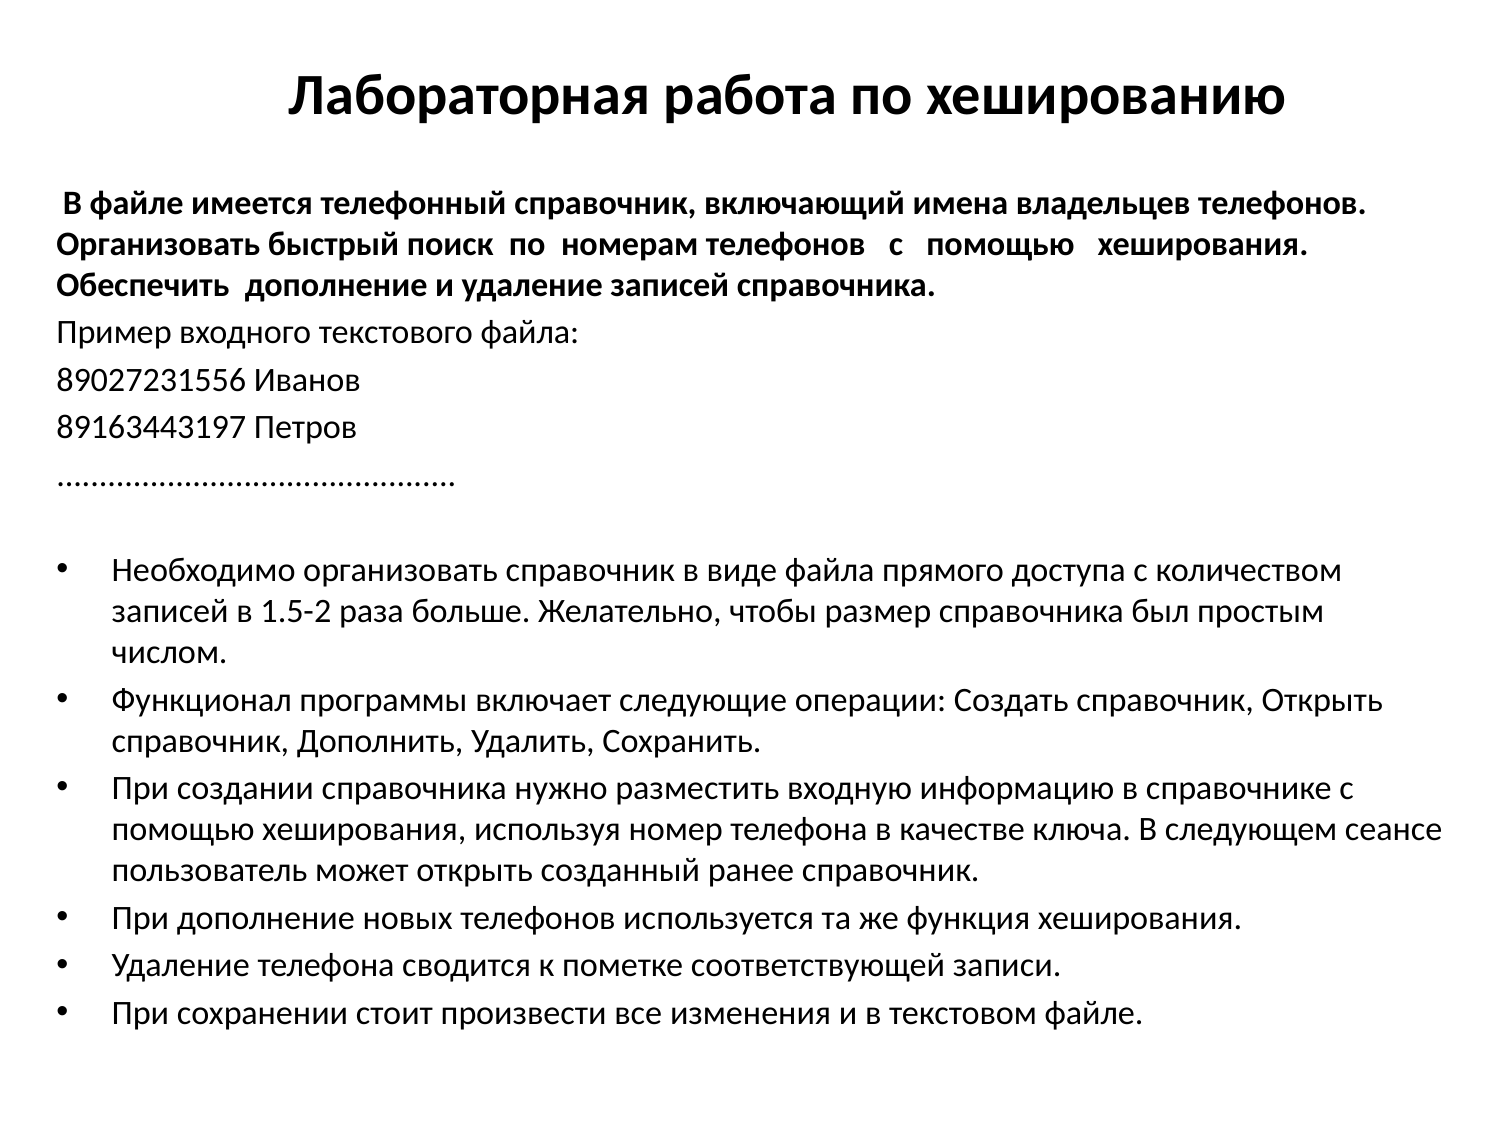

# Лабораторная работа по хешированию
 В файле имеется телефонный справочник, включающий имена владельцев телефонов.  Организовать быстрый поиск  по  номерам телефонов   с   помощью   хеширования.  Обеспечить  дополнение и удаление записей справочника.
Пример входного текстового файла:
89027231556 Иванов
89163443197 Петров
...............................................

Необходимо организовать справочник в виде файла прямого доступа с количеством записей в 1.5-2 раза больше. Желательно, чтобы размер справочника был простым числом.
Функционал программы включает следующие операции: Создать справочник, Открыть справочник, Дополнить, Удалить, Сохранить.
При создании справочника нужно разместить входную информацию в справочнике с помощью хеширования, используя номер телефона в качестве ключа. В следующем сеансе пользователь может открыть созданный ранее справочник.
При дополнение новых телефонов используется та же функция хеширования.
Удаление телефона сводится к пометке соответствующей записи.
При сохранении стоит произвести все изменения и в текстовом файле.